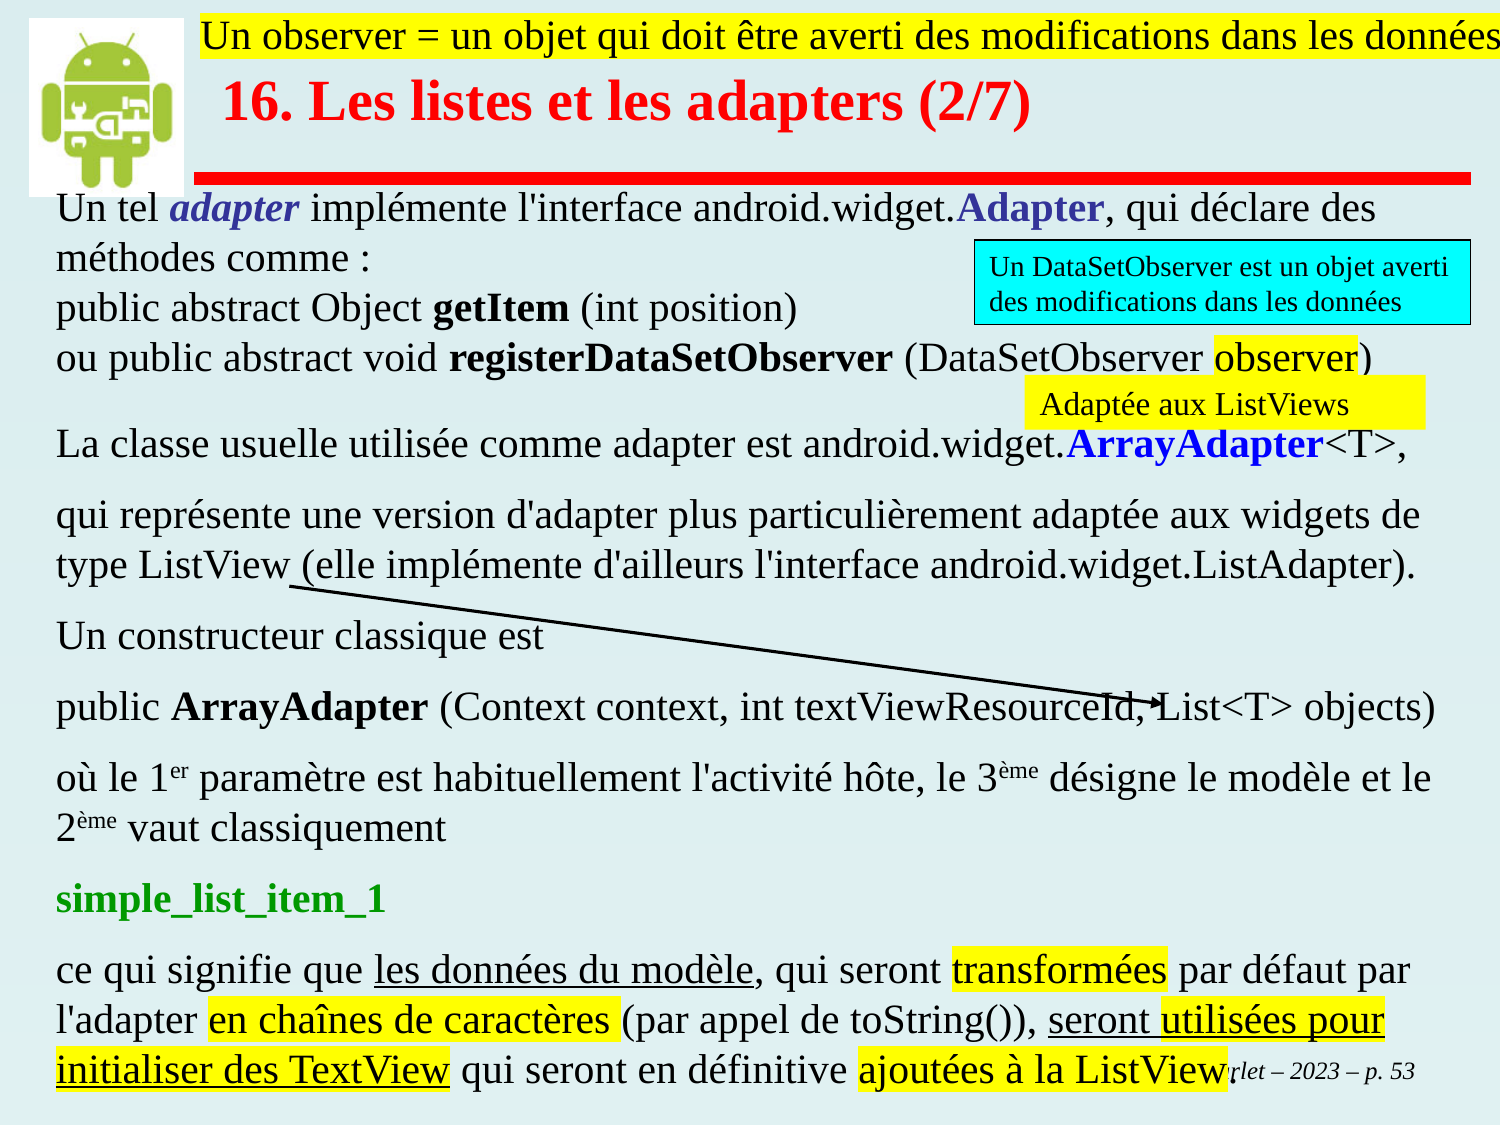

Un observer = un objet qui doit être averti des modifications dans les données
16. Les listes et les adapters (2/7)
Un tel adapter implémente l'interface android.widget.Adapter, qui déclare des méthodes comme :
public abstract Object getItem (int position)
ou public abstract void registerDataSetObserver (DataSetObserver observer)
Un DataSetObserver est un objet averti des modifications dans les données
Adaptée aux ListViews
La classe usuelle utilisée comme adapter est android.widget.ArrayAdapter<T>,
qui représente une version d'adapter plus particulièrement adaptée aux widgets de type ListView (elle implémente d'ailleurs l'interface android.widget.ListAdapter).
Un constructeur classique est
public ArrayAdapter (Context context, int textViewResourceId, List<T> objects)
où le 1er paramètre est habituellement l'activité hôte, le 3ème désigne le modèle et le 2ème vaut classiquement
simple_list_item_1
ce qui signifie que les données du modèle, qui seront transformées par défaut par l'adapter en chaînes de caractères (par appel de toString()), seront utilisées pour initialiser des TextView qui seront en définitive ajoutées à la ListView.

 Android 2 – C.Charlet – 2023 – p. 53